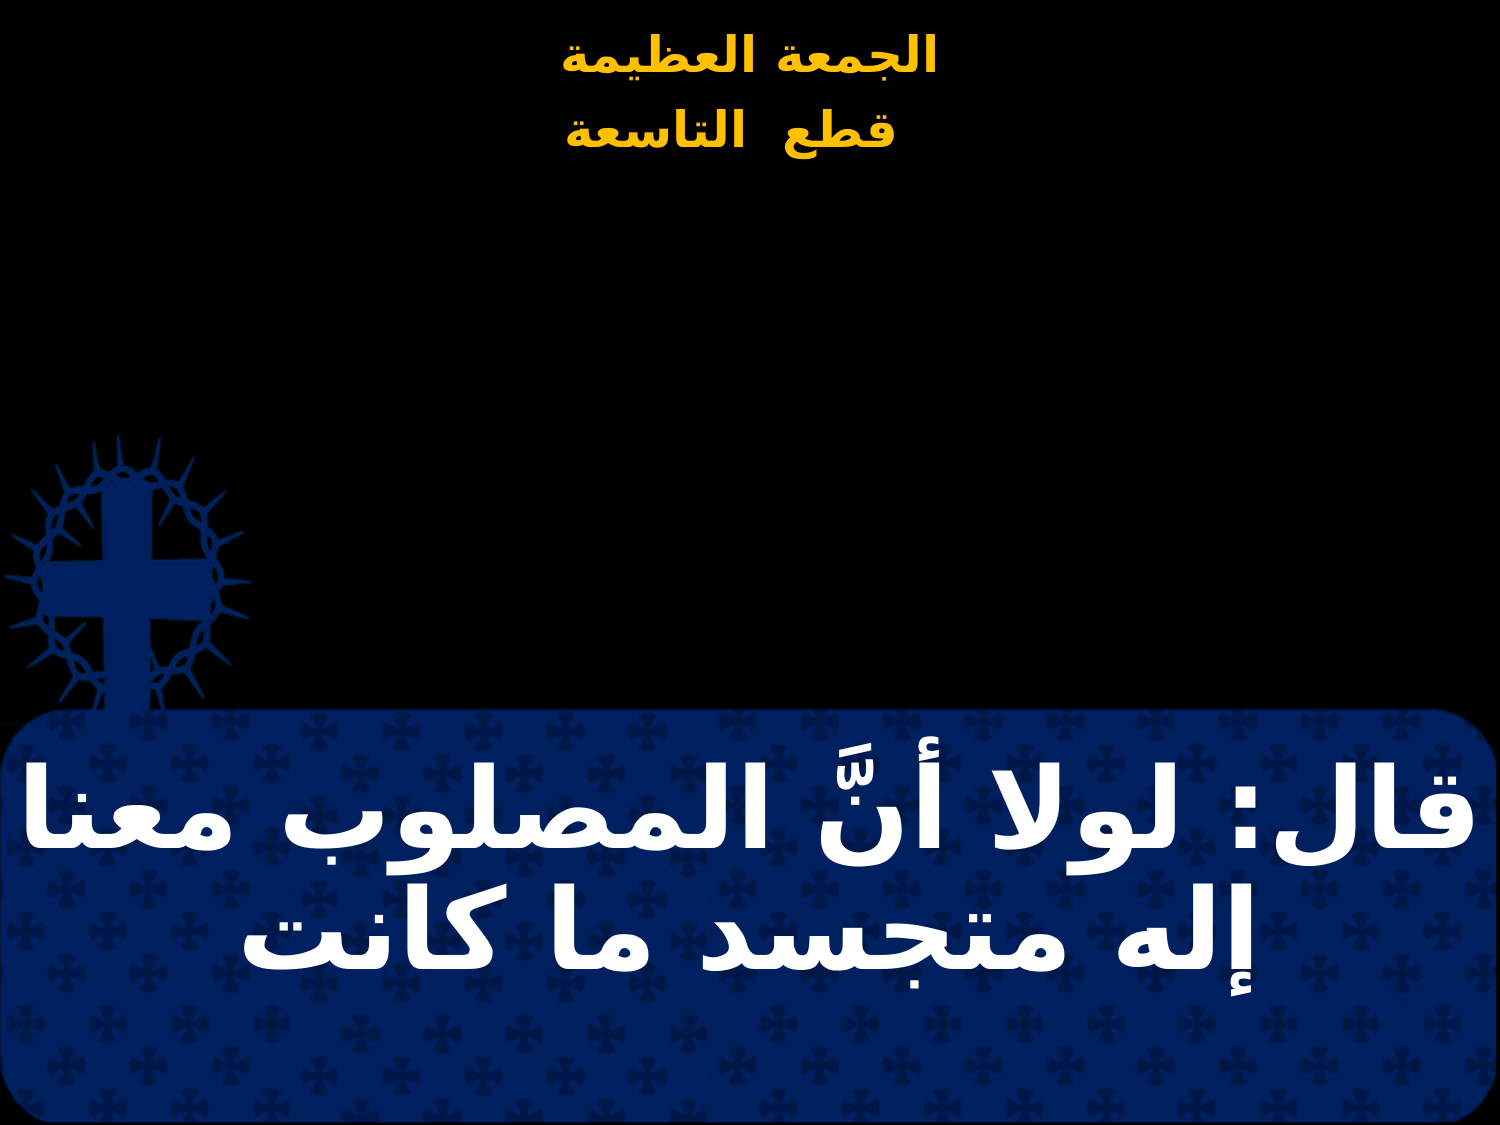

# قال: لولا أنَّ المصلوب معنا إله متجسد ما كانت